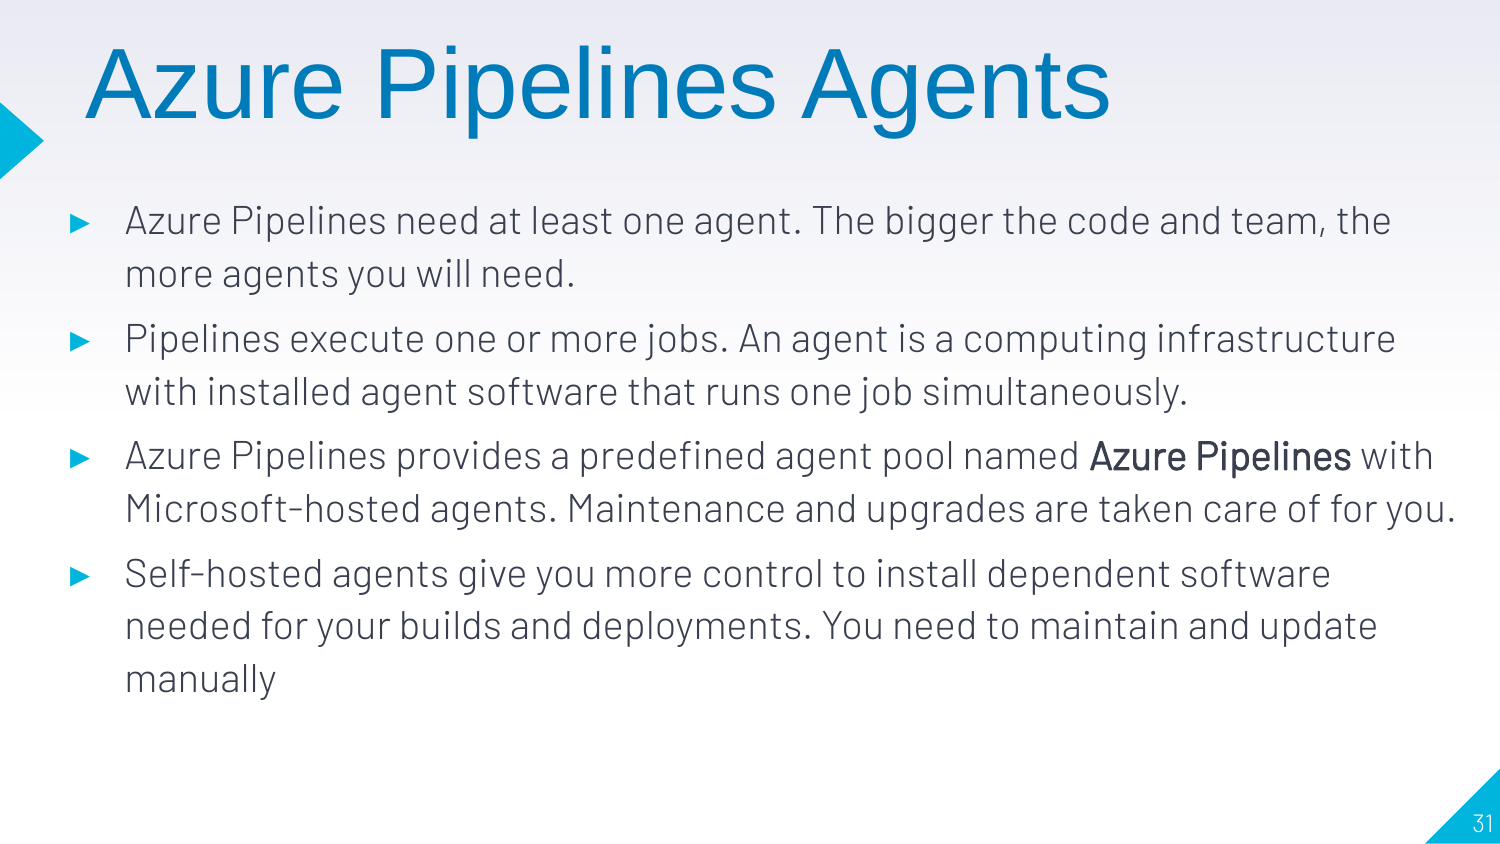

# Azure Pipelines Agents
Azure Pipelines need at least one agent. The bigger the code and team, the more agents you will need.
Pipelines execute one or more jobs. An agent is a computing infrastructure with installed agent software that runs one job simultaneously.
Azure Pipelines provides a predefined agent pool named Azure Pipelines with Microsoft-hosted agents. Maintenance and upgrades are taken care of for you.
Self-hosted agents give you more control to install dependent software needed for your builds and deployments. You need to maintain and update manually
31